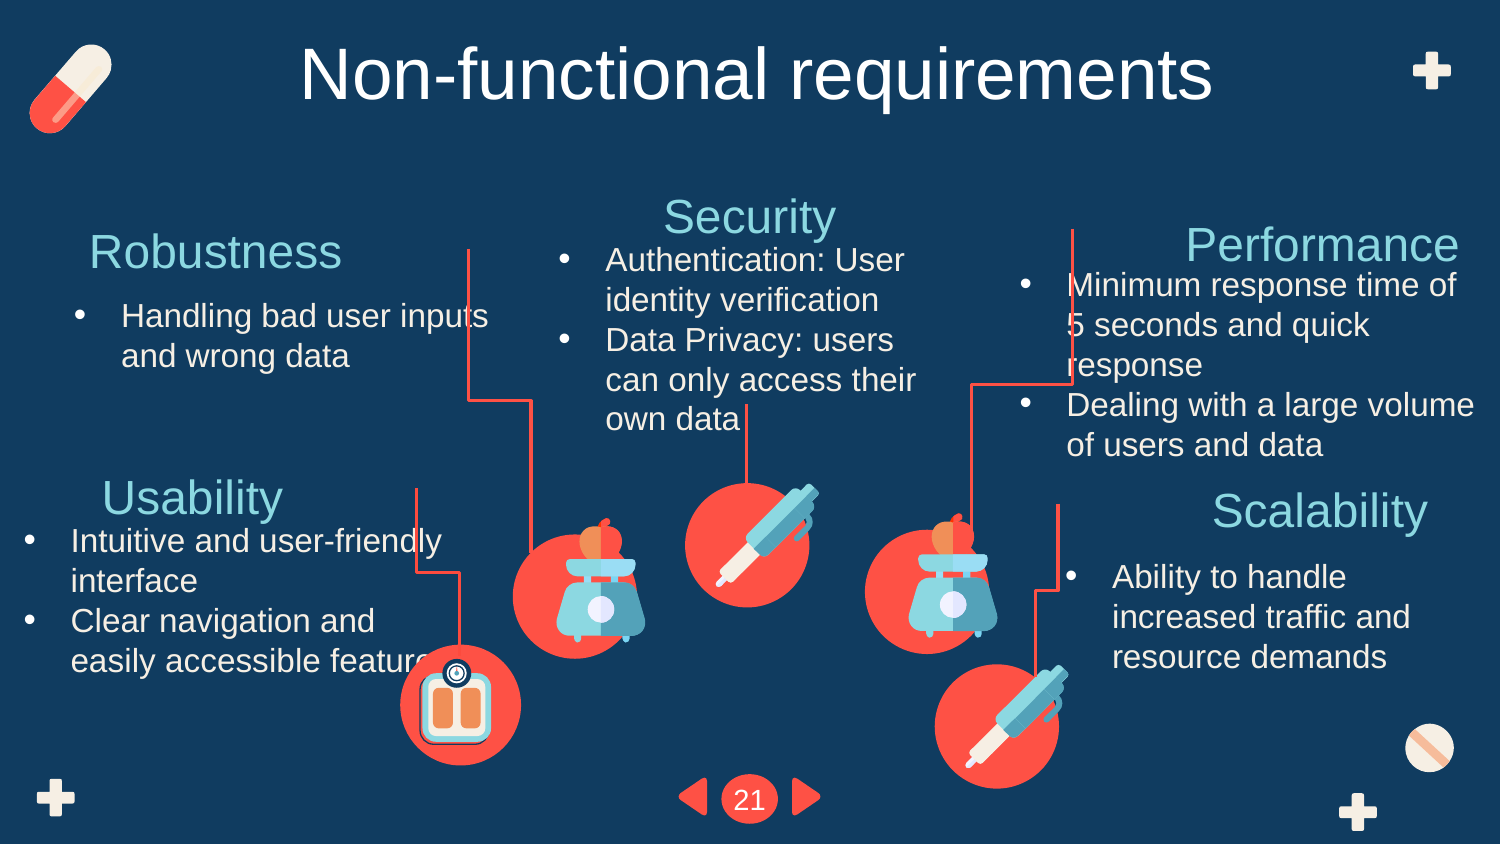

# Non-functional requirements
Security
Authentication: User identity verification
Data Privacy: users can only access their own data

Performance

Minimum response time of 5 seconds and quick response
Dealing with a large volume of users and data
Robustness

Handling bad user inputs and wrong data
Usability
Intuitive and user-friendly interface
Clear navigation and easily accessible features

Scalability
Ability to handle increased traffic and resource demands

21